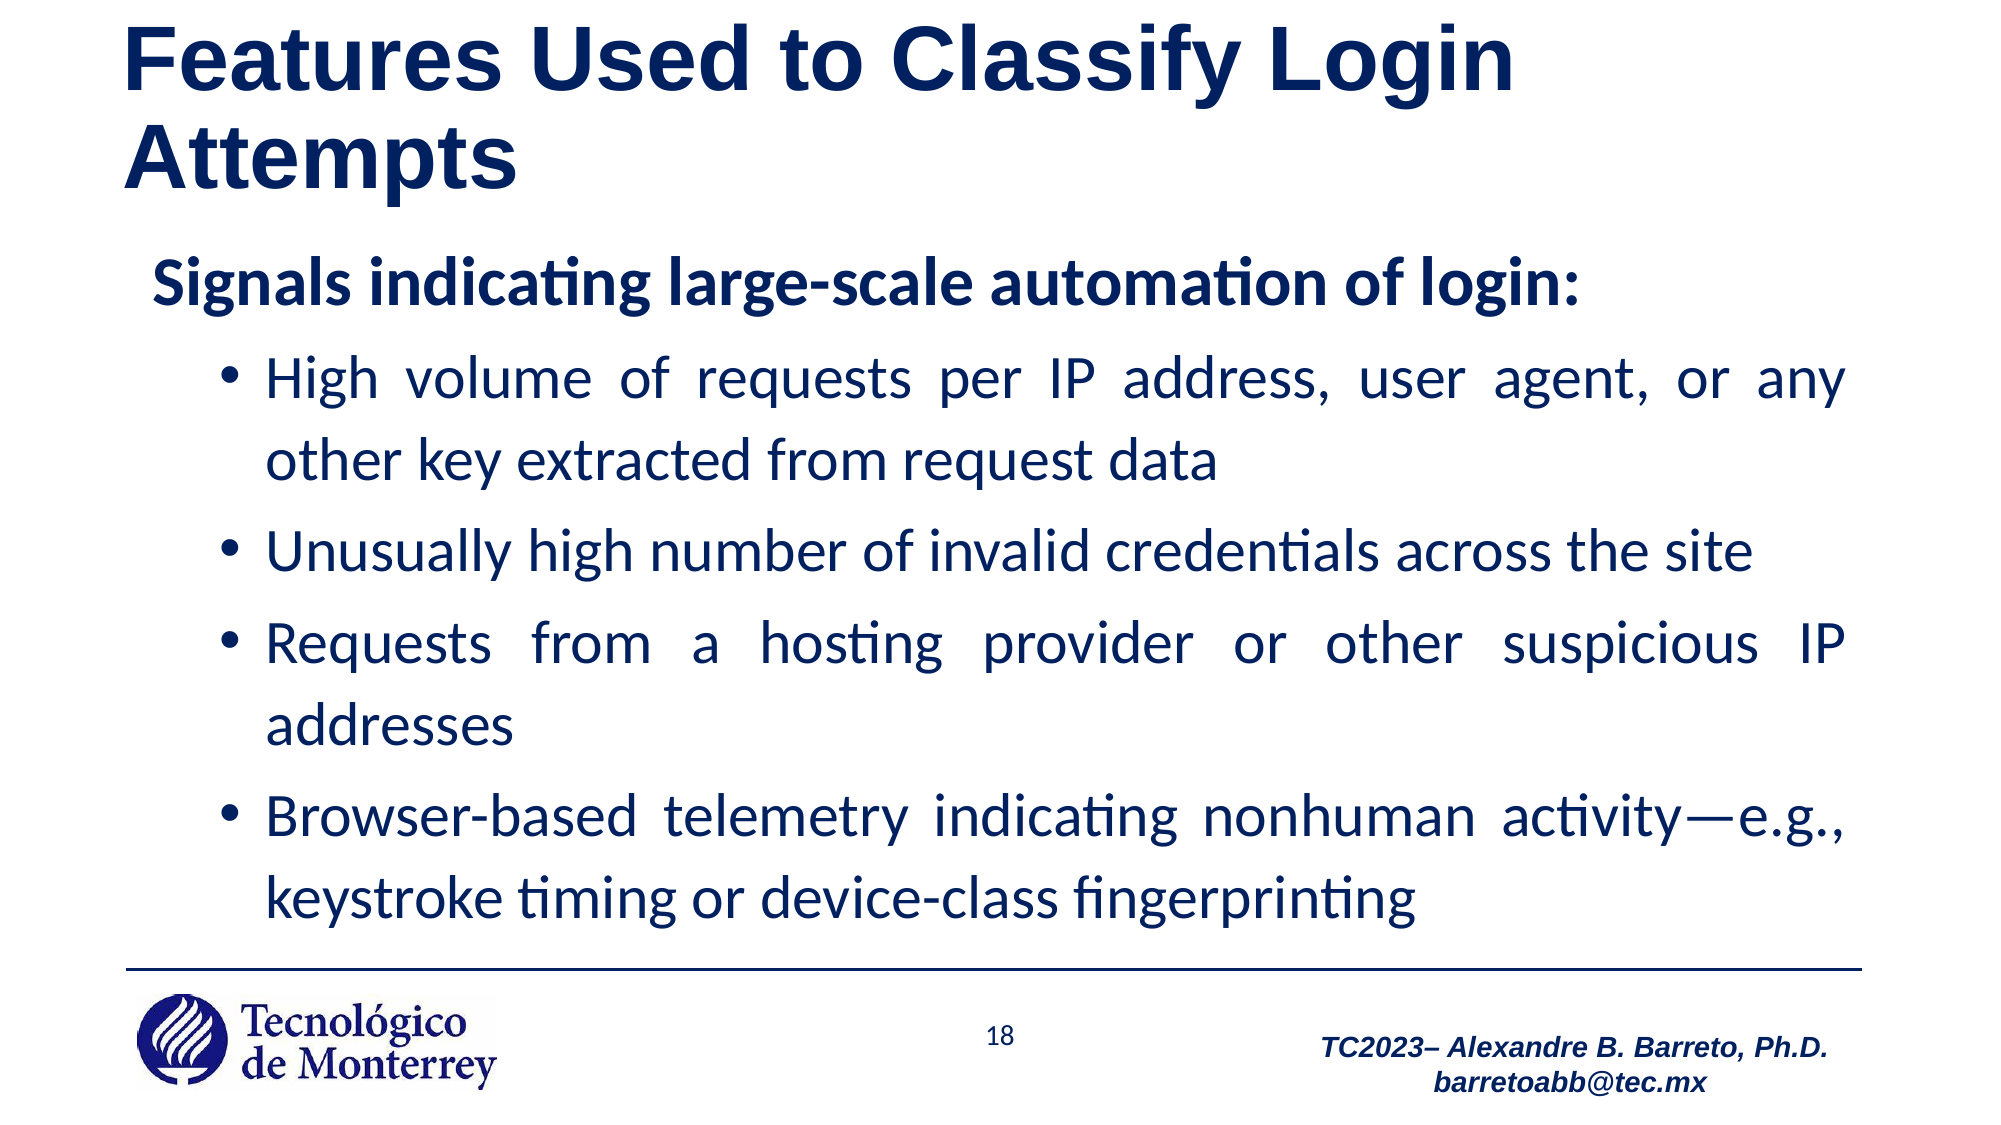

# Features Used to Classify Login Attempts
Signals indicating large-scale automation of login:
High volume of requests per IP address, user agent, or any other key extracted from request data
Unusually high number of invalid credentials across the site
Requests from a hosting provider or other suspicious IP addresses
Browser-based telemetry indicating nonhuman activity—e.g., keystroke timing or device-class fingerprinting